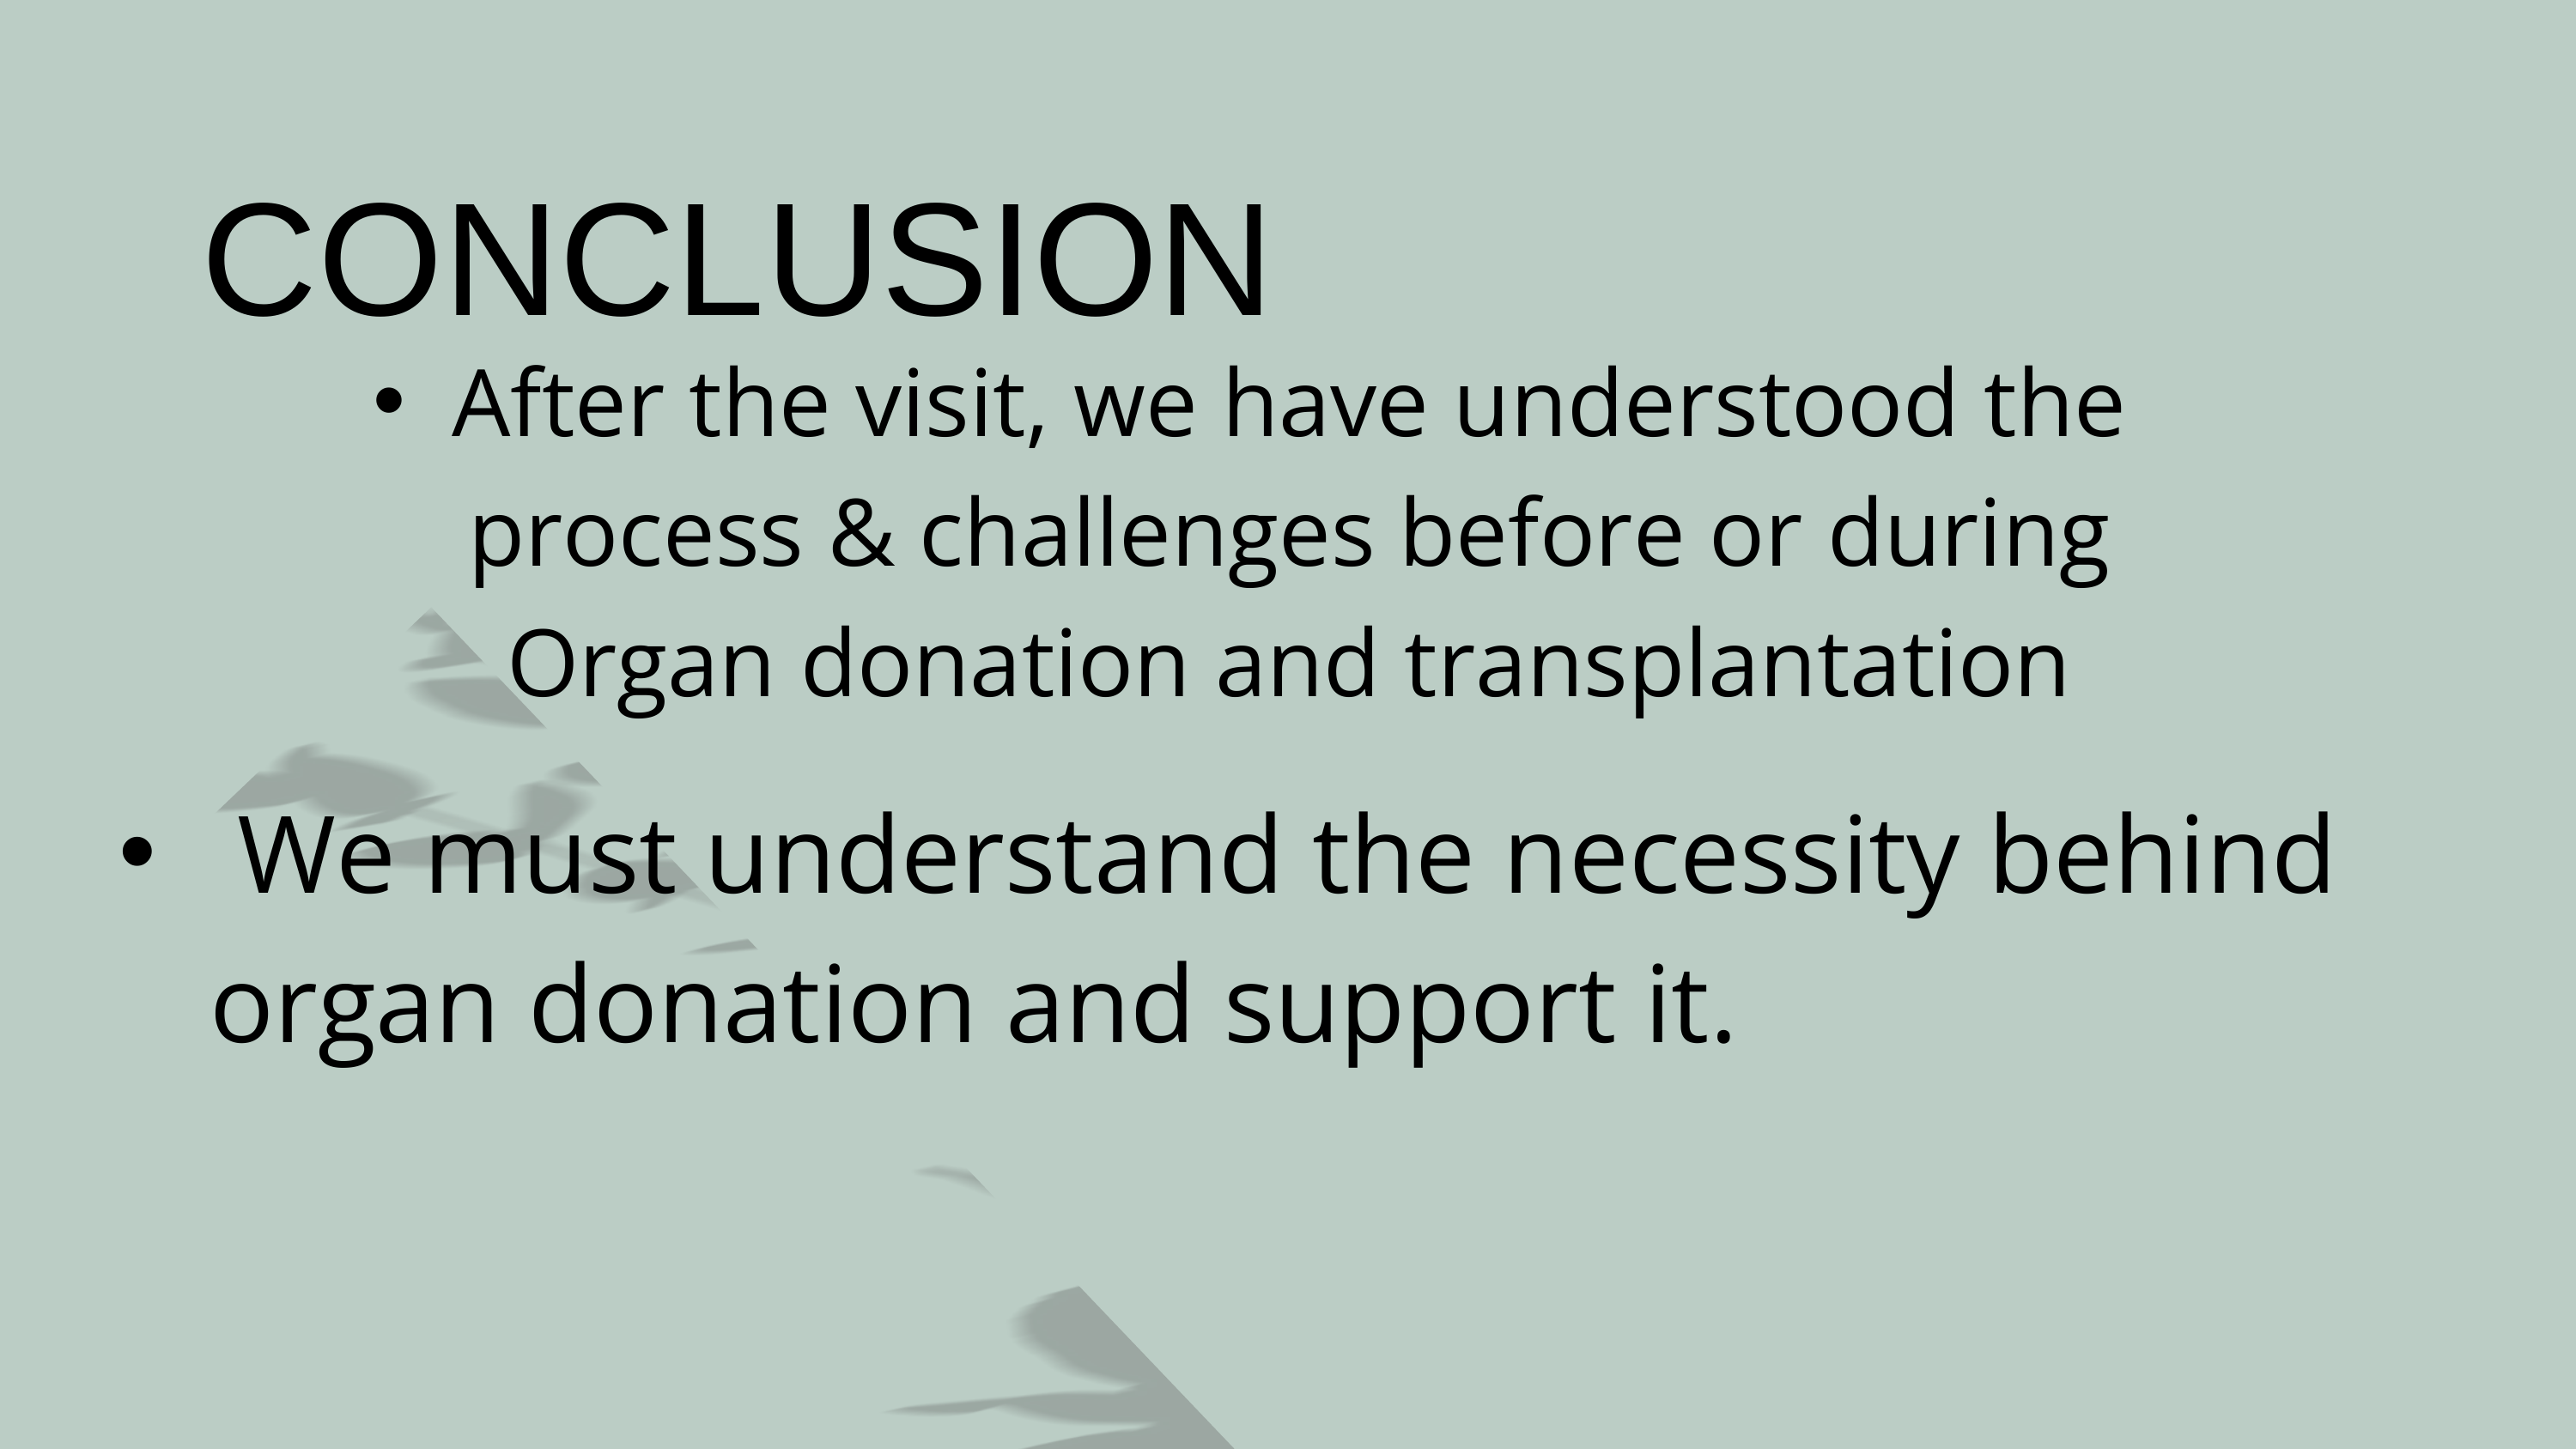

CONCLUSION
After the visit, we have understood the process & challenges before or during Organ donation and transplantation

 We must understand the necessity behind organ donation and support it.